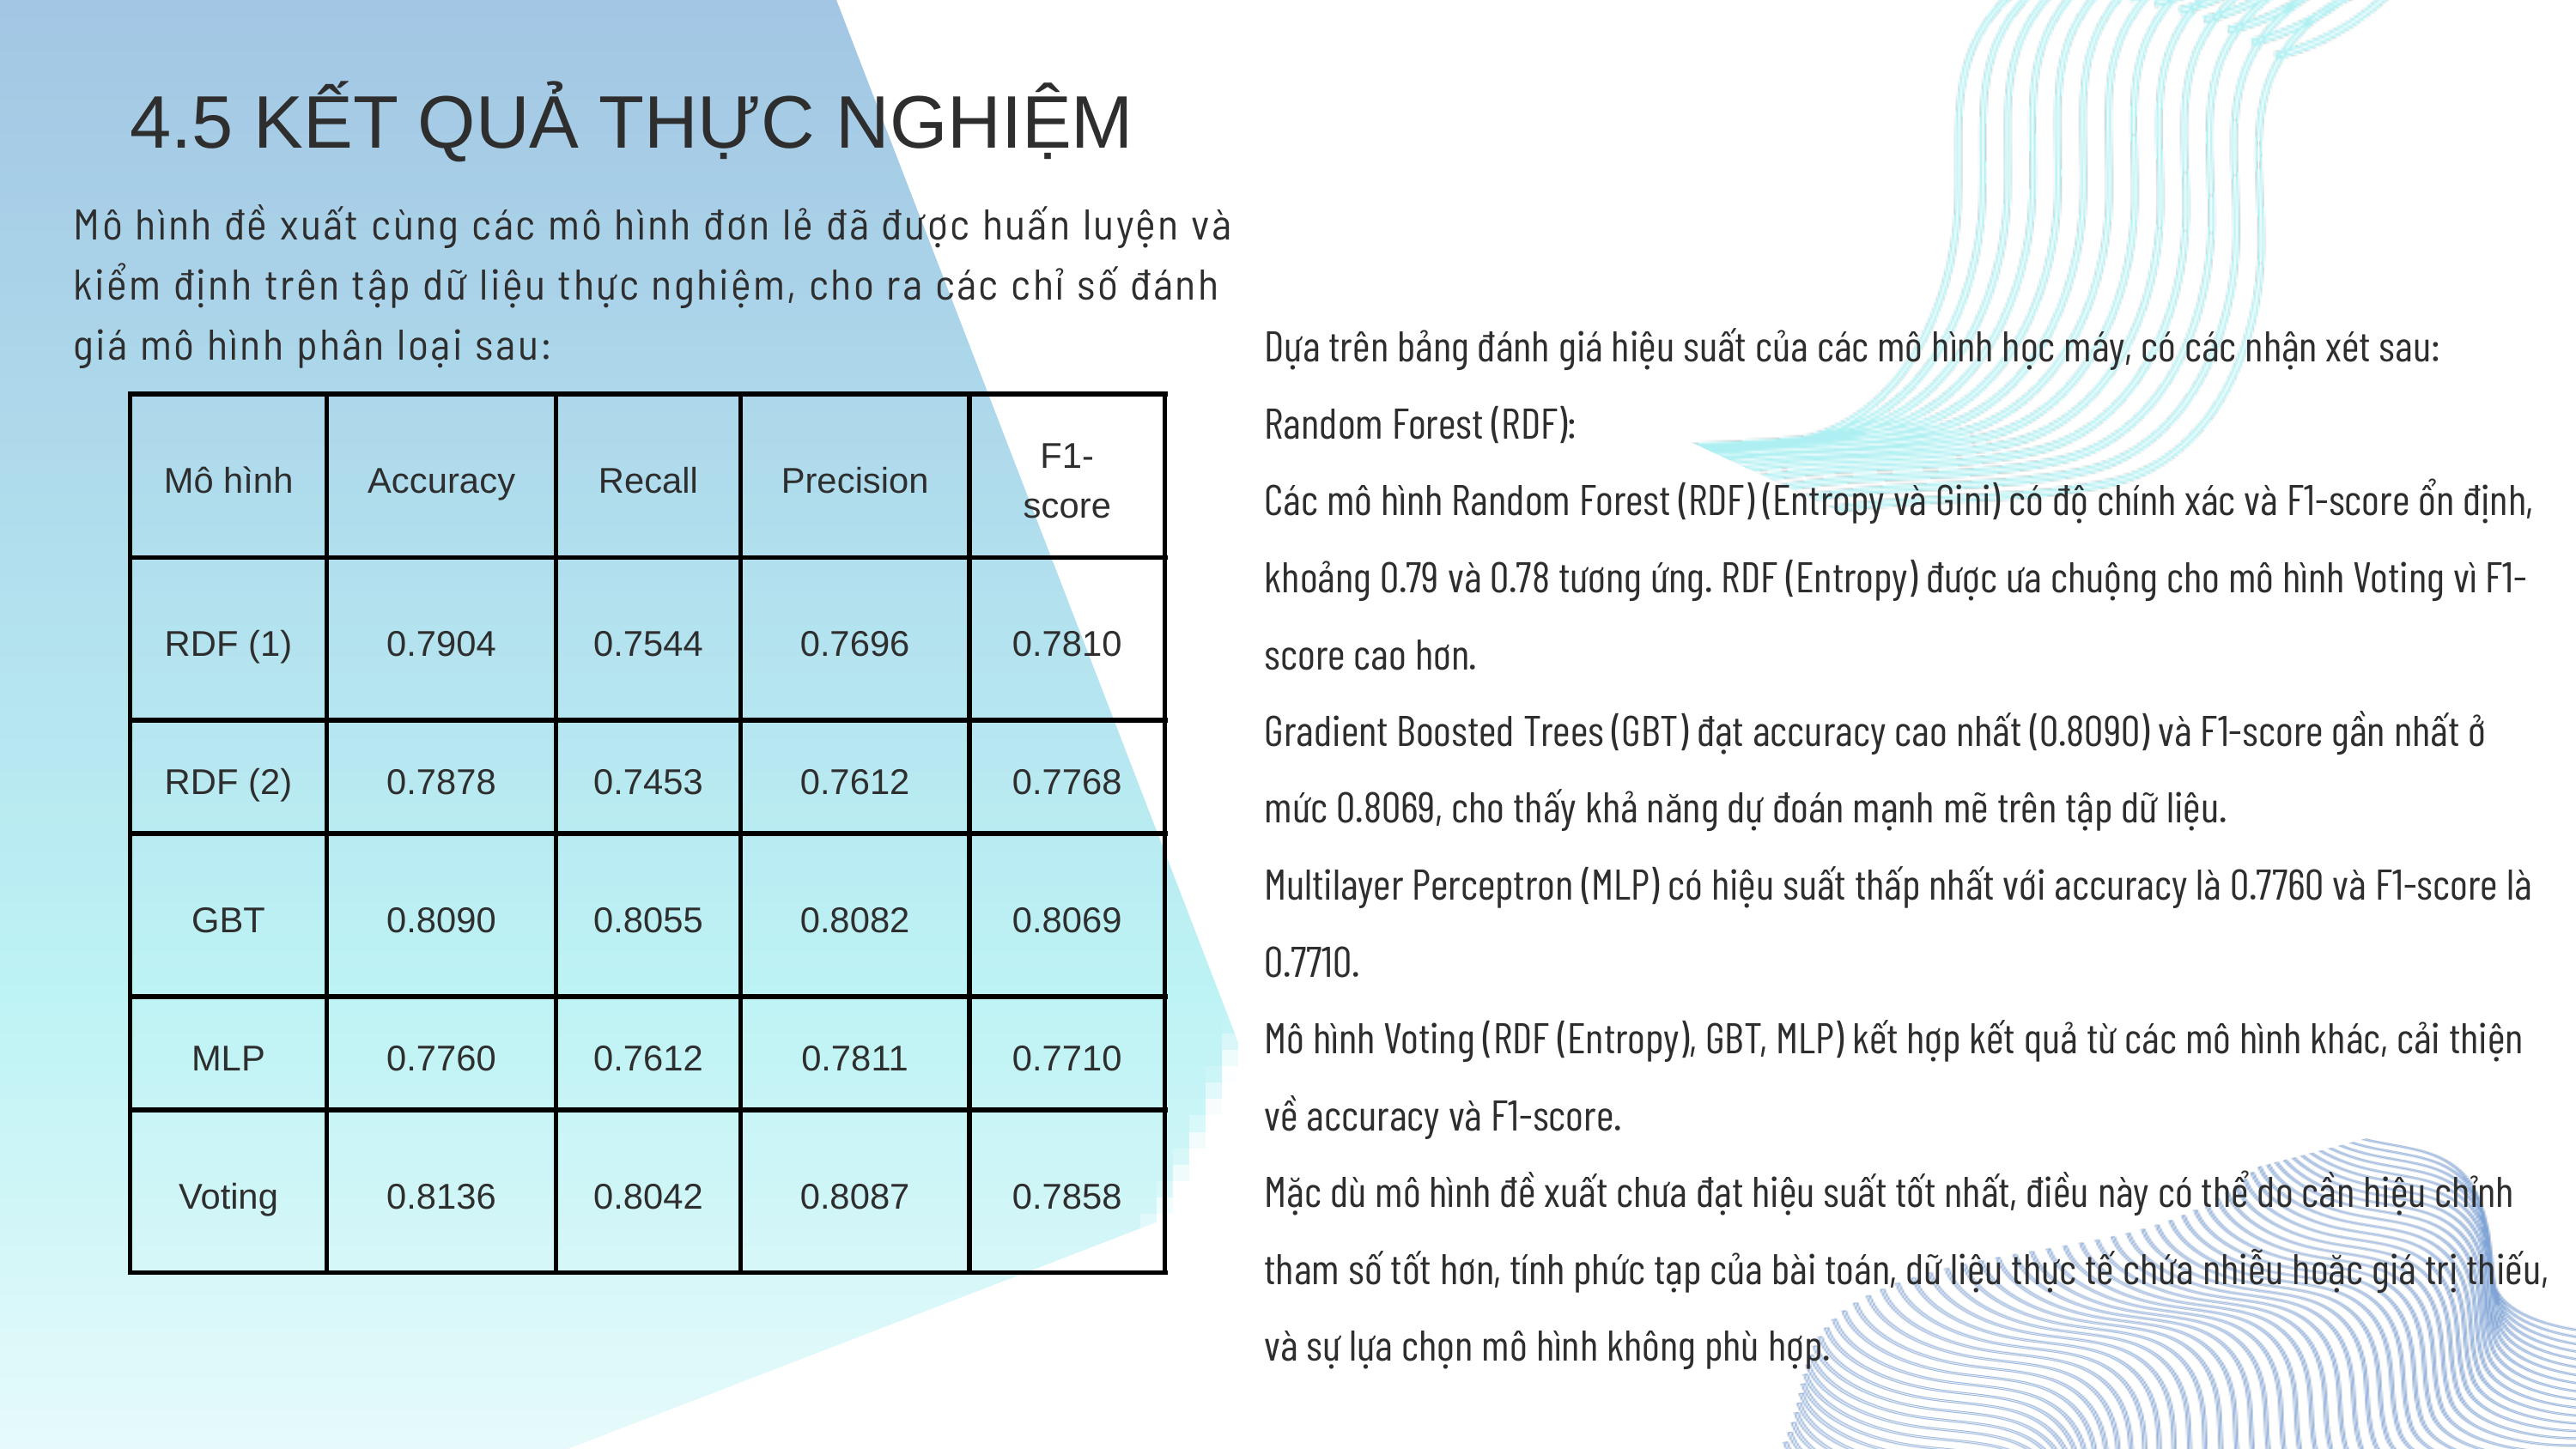

4.5 KẾT QUẢ THỰC NGHIỆM
Mô hình đề xuất cùng các mô hình đơn lẻ đã được huấn luyện và kiểm định trên tập dữ liệu thực nghiệm, cho ra các chỉ số đánh giá mô hình phân loại sau:
Dựa trên bảng đánh giá hiệu suất của các mô hình học máy, có các nhận xét sau:
Random Forest (RDF):
Các mô hình Random Forest (RDF) (Entropy và Gini) có độ chính xác và F1-score ổn định, khoảng 0.79 và 0.78 tương ứng. RDF (Entropy) được ưa chuộng cho mô hình Voting vì F1-score cao hơn.
Gradient Boosted Trees (GBT) đạt accuracy cao nhất (0.8090) và F1-score gần nhất ở mức 0.8069, cho thấy khả năng dự đoán mạnh mẽ trên tập dữ liệu.
Multilayer Perceptron (MLP) có hiệu suất thấp nhất với accuracy là 0.7760 và F1-score là 0.7710.
Mô hình Voting (RDF (Entropy), GBT, MLP) kết hợp kết quả từ các mô hình khác, cải thiện về accuracy và F1-score.
Mặc dù mô hình đề xuất chưa đạt hiệu suất tốt nhất, điều này có thể do cần hiệu chỉnh tham số tốt hơn, tính phức tạp của bài toán, dữ liệu thực tế chứa nhiễu hoặc giá trị thiếu, và sự lựa chọn mô hình không phù hợp.

| Mô hình | Accuracy | Recall | Precision | F1-score |
| --- | --- | --- | --- | --- |
| RDF (1) | 0.7904 | 0.7544 | 0.7696 | 0.7810 |
| RDF (2) | 0.7878 | 0.7453 | 0.7612 | 0.7768 |
| GBT | 0.8090 | 0.8055 | 0.8082 | 0.8069 |
| MLP | 0.7760 | 0.7612 | 0.7811 | 0.7710 |
| Voting | 0.8136 | 0.8042 | 0.8087 | 0.7858 |